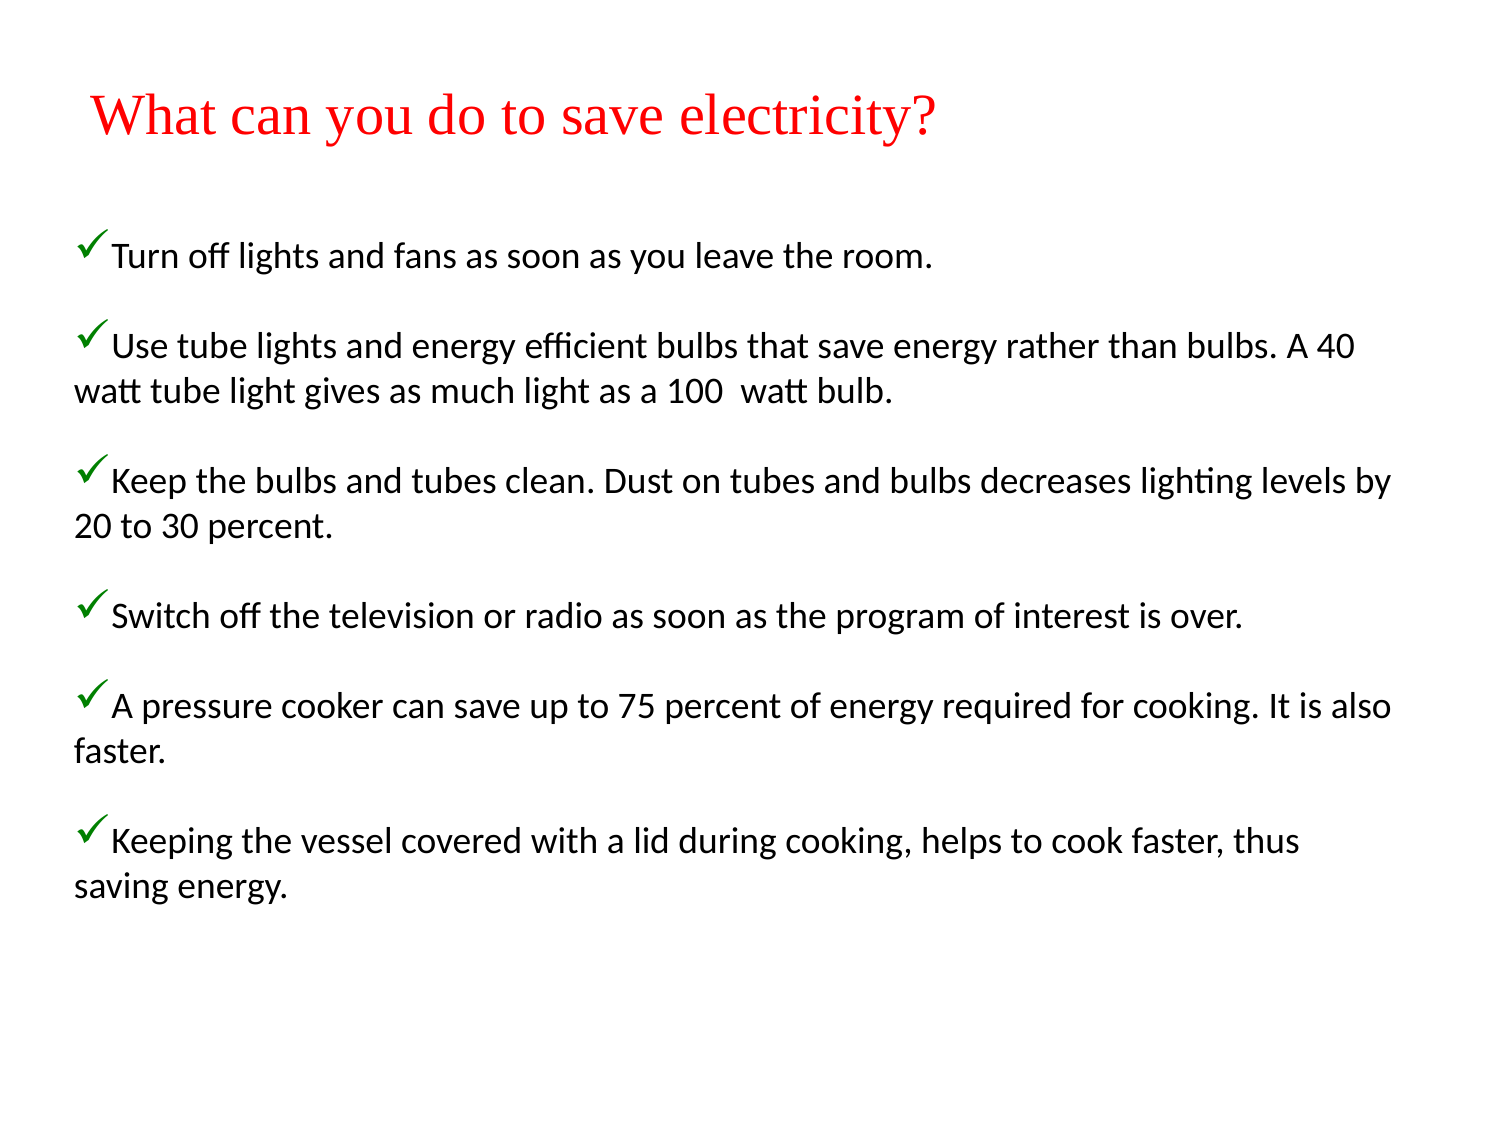

# What can you do to save electricity?
Turn off lights and fans as soon as you leave the room.

Use tube lights and energy efficient bulbs that save energy rather than bulbs. A 40  watt tube light gives as much light as a 100  watt bulb.

Keep the bulbs and tubes clean. Dust on tubes and bulbs decreases lighting levels by  20 to 30 percent.

Switch off the television or radio as soon as the program of interest is over.

A pressure cooker can save up to 75 percent of energy required for cooking. It is also faster.

Keeping the vessel covered with a lid during cooking, helps to cook faster, thus saving energy.